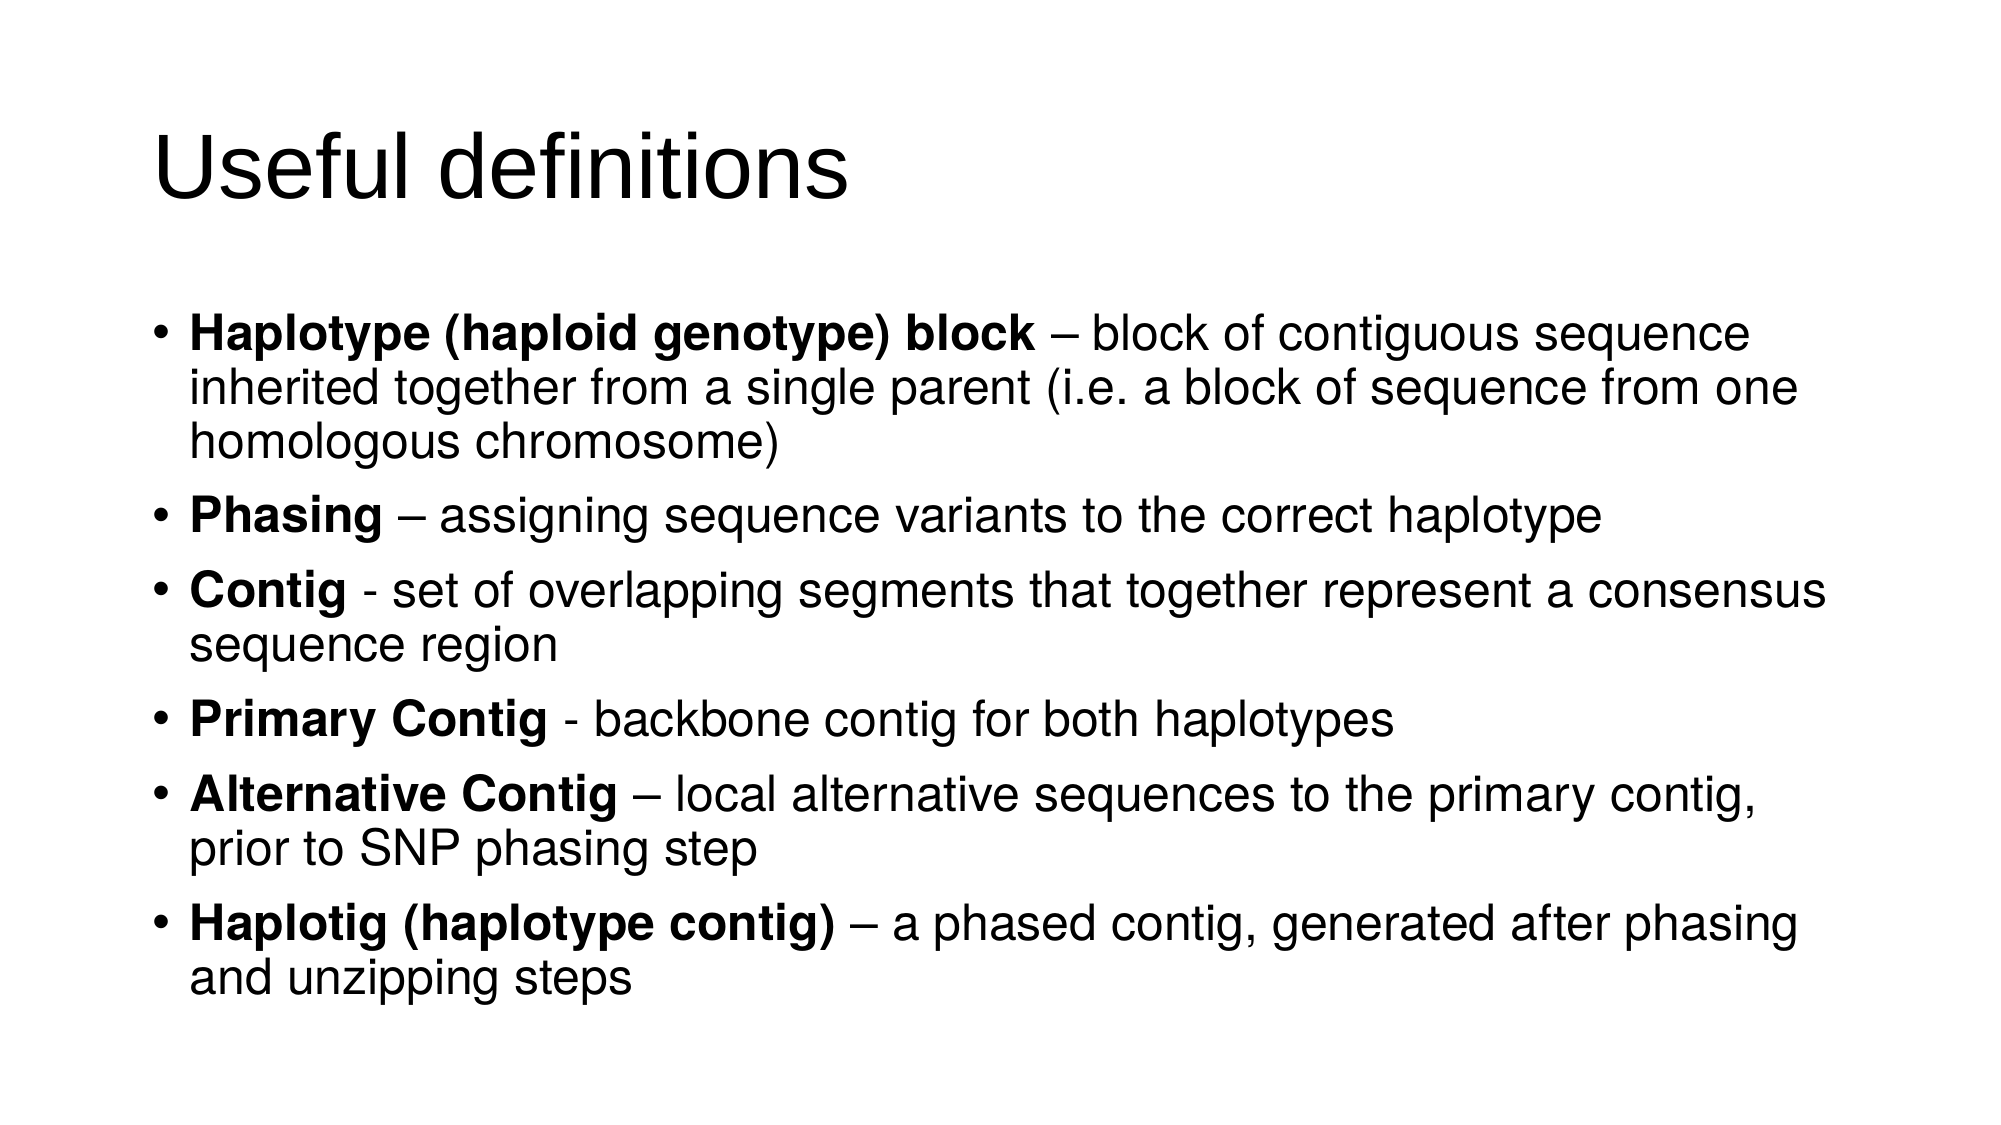

# Useful definitions
Haplotype (haploid genotype) block – block of contiguous sequence inherited together from a single parent (i.e. a block of sequence from one homologous chromosome)
Phasing – assigning sequence variants to the correct haplotype
Contig - set of overlapping segments that together represent a consensus sequence region
Primary Contig - backbone contig for both haplotypes
Alternative Contig – local alternative sequences to the primary contig, prior to SNP phasing step
Haplotig (haplotype contig) – a phased contig, generated after phasing and unzipping steps